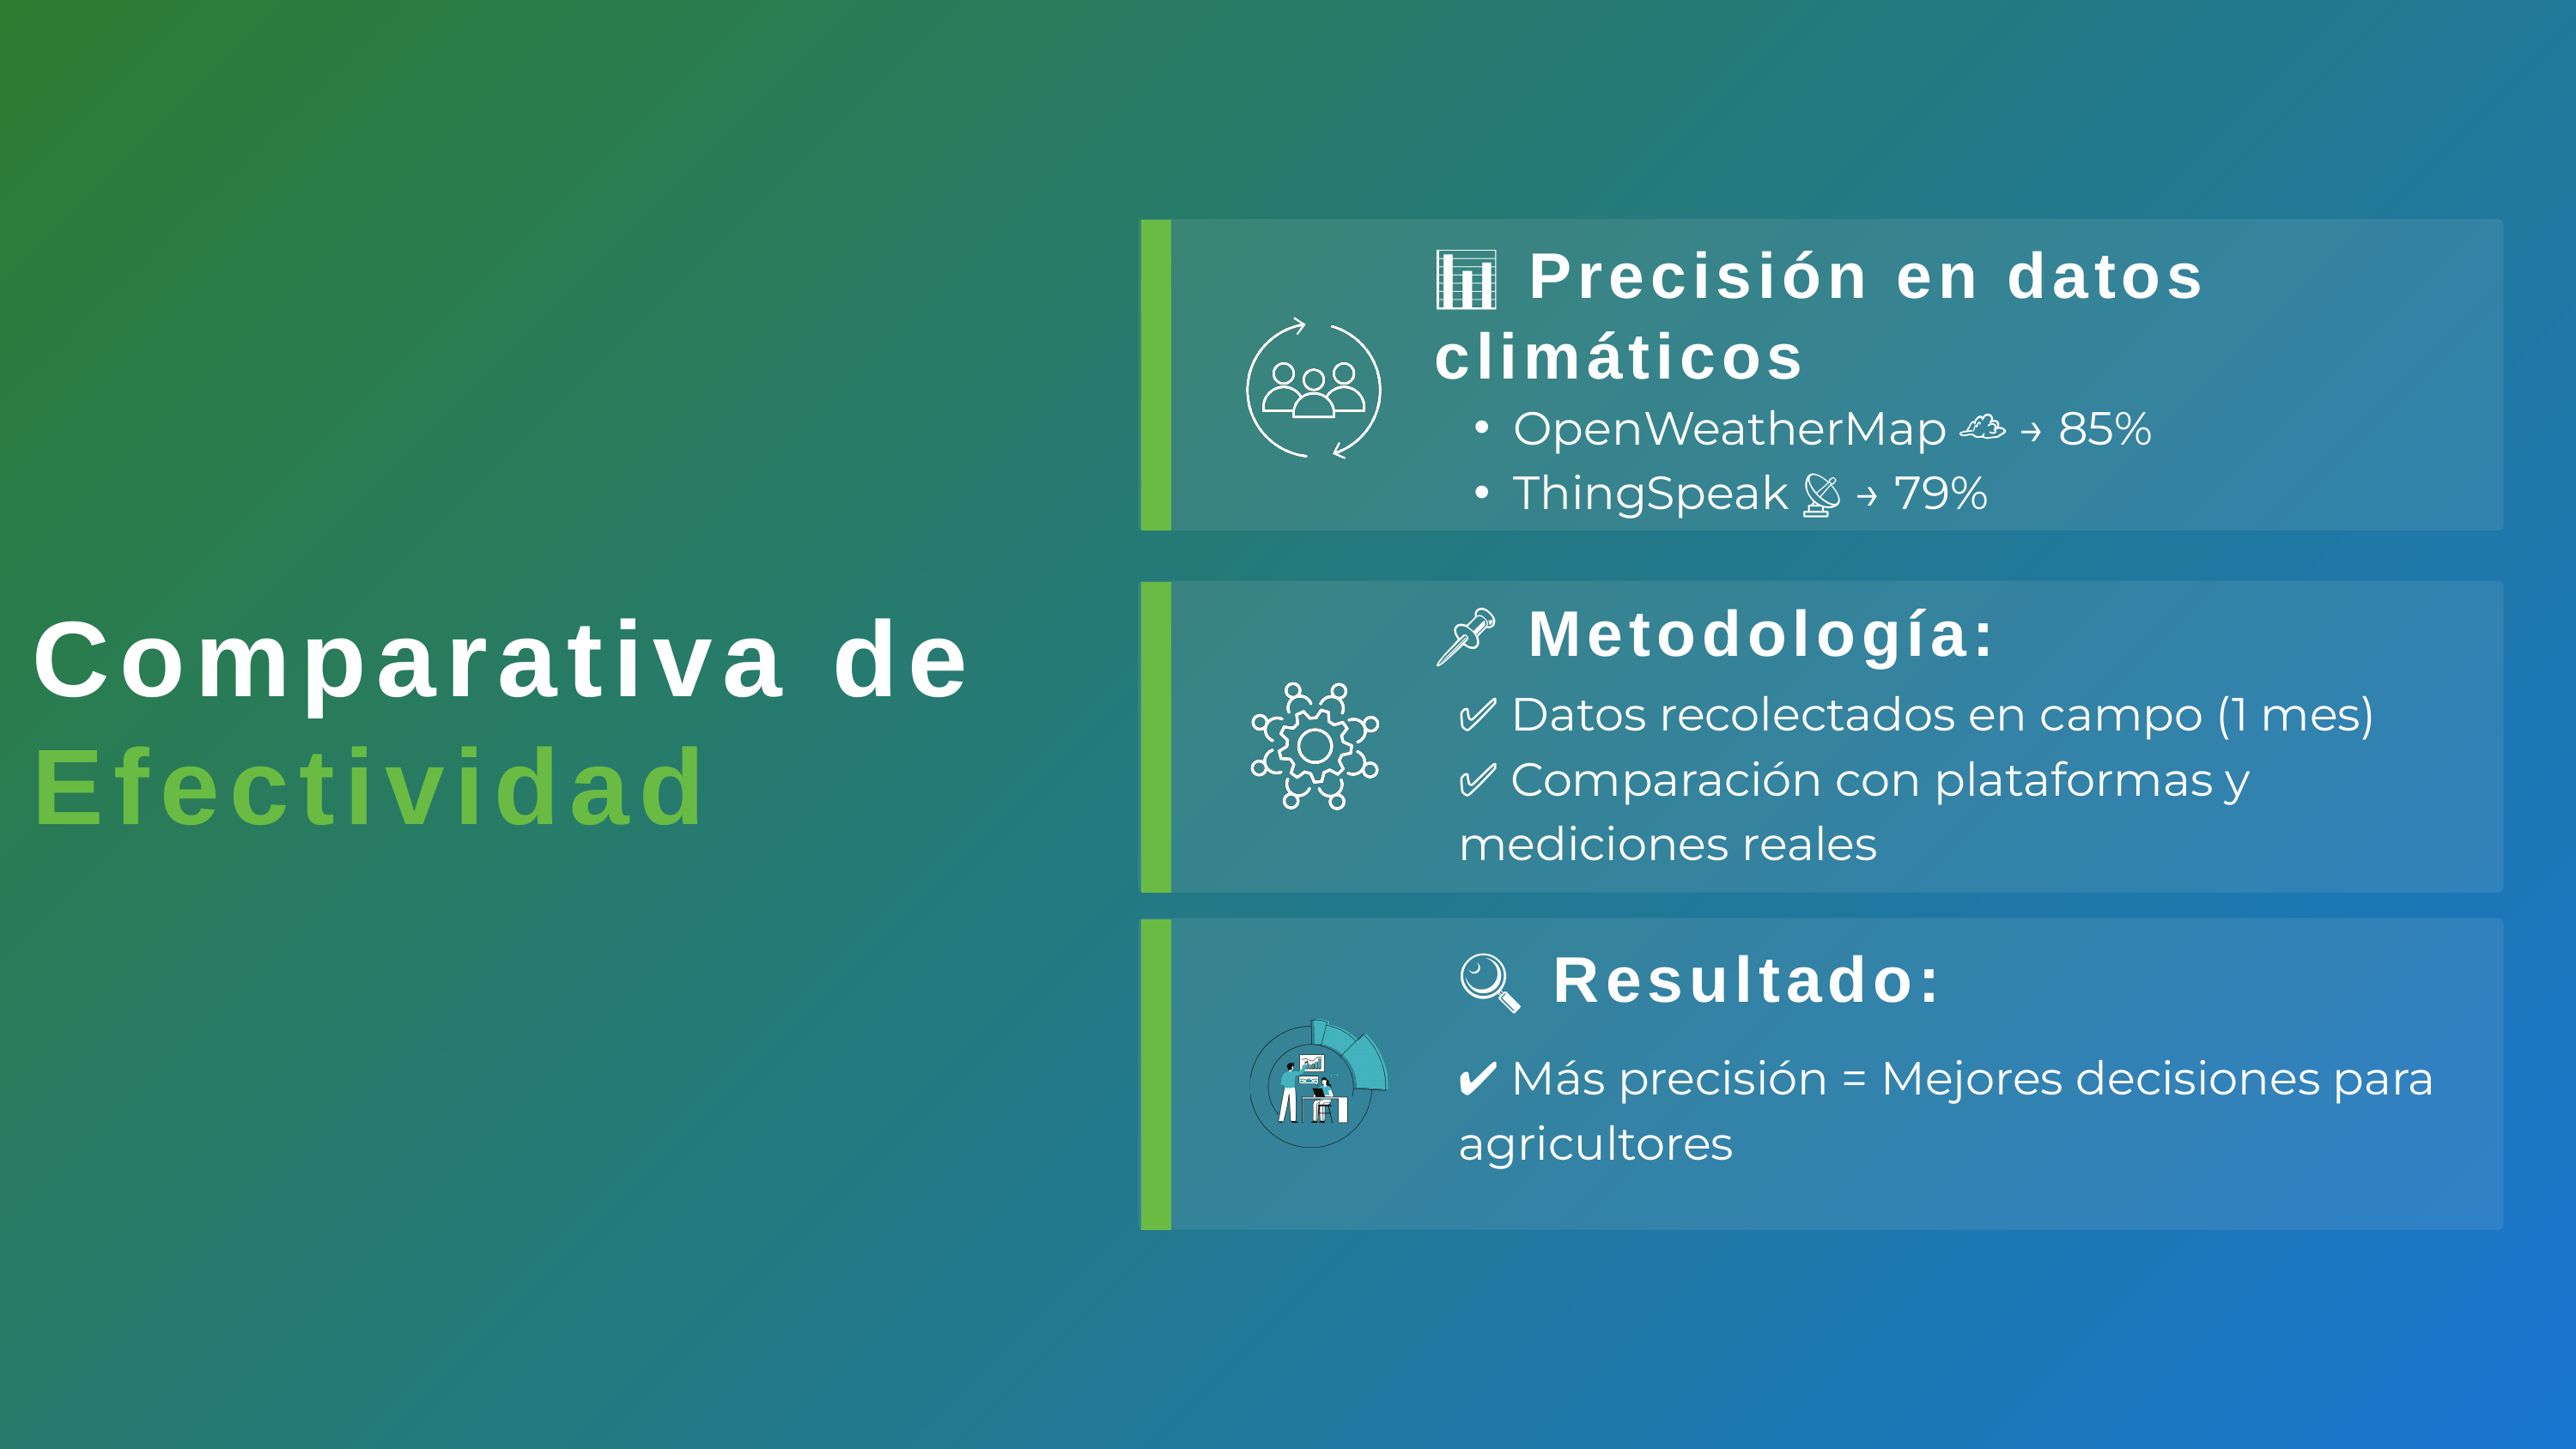

📊 Precisión en datos climáticos

OpenWeatherMap ☁️ → 85%
ThingSpeak 📡 → 79%

Comparativa de
📌 Metodología:
✅ Datos recolectados en campo (1 mes)
✅ Comparación con plataformas y mediciones reales

Efectividad

🔍 Resultado:

✔️ Más precisión = Mejores decisiones para agricultores